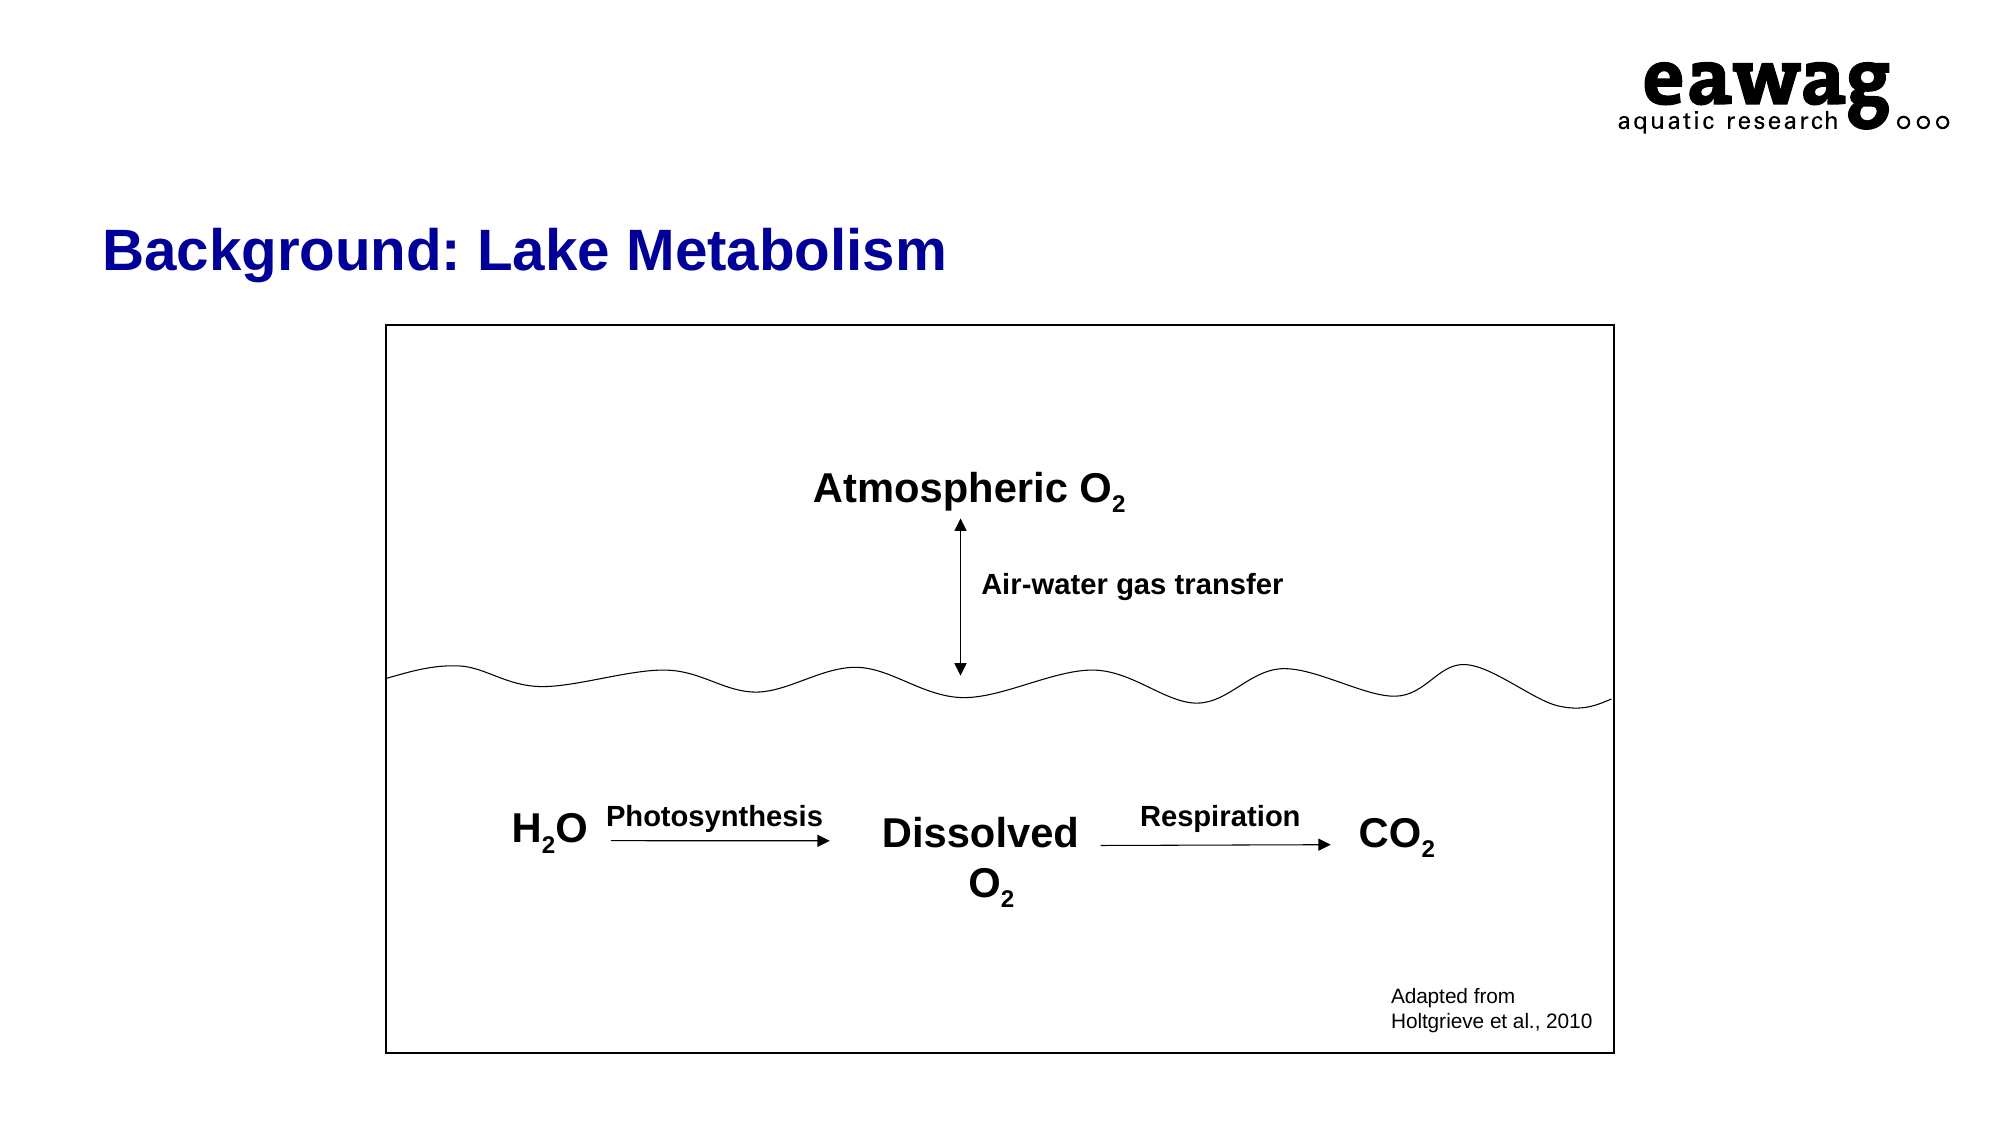

# Background: Lake Metabolism

Atmospheric O2
Air-water gas transfer

Respiration
Photosynthesis
H2O
Dissolved
O2
CO2
Adapted from
Holtgrieve et al., 2010